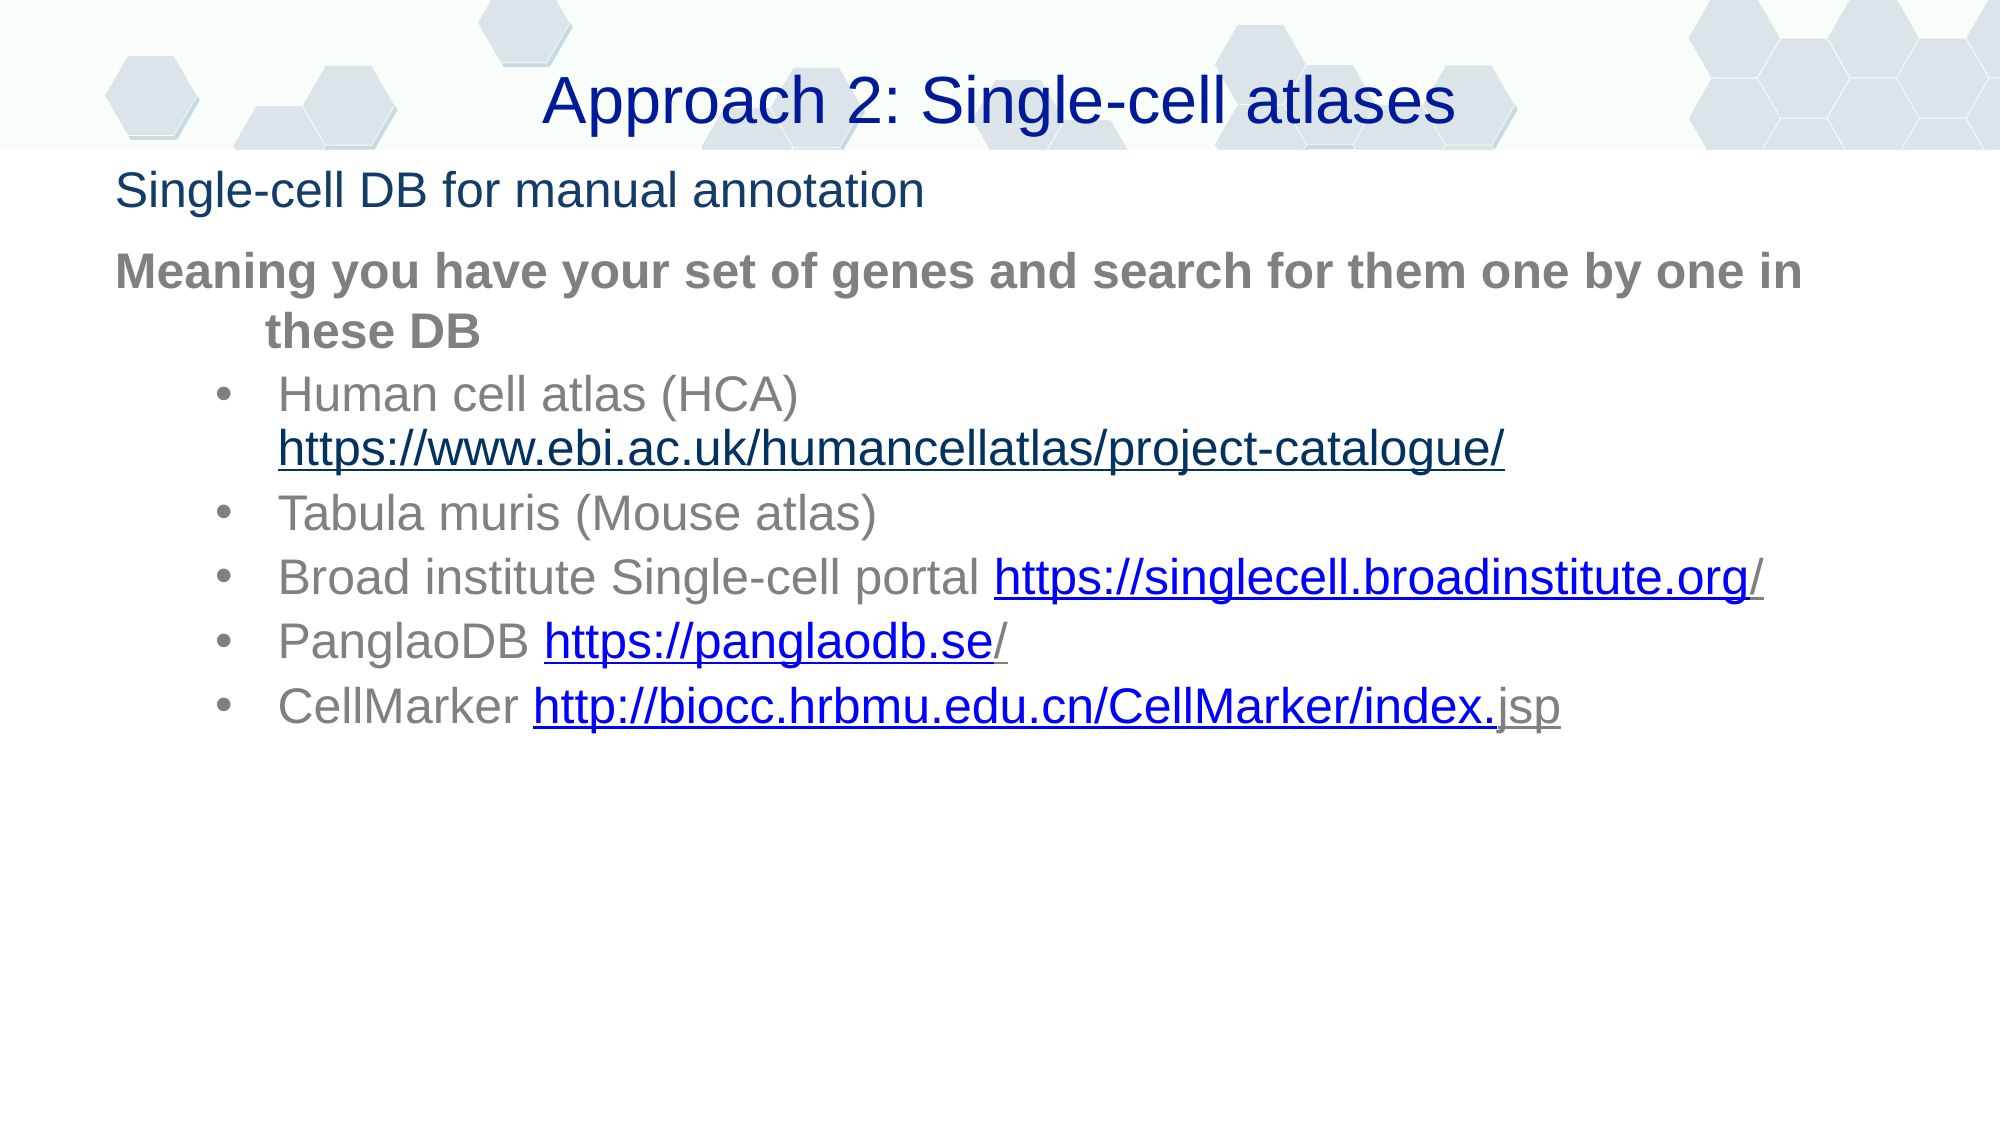

Approach 2: Single-cell atlases
Single-cell DB for manual annotation
Meaning you have your set of genes and search for them one by one in 	these DB
Human cell atlas (HCA) https://www.ebi.ac.uk/humancellatlas/project-catalogue/
Tabula muris (Mouse atlas)
Broad institute Single-cell portal https://singlecell.broadinstitute.org/
PanglaoDB https://panglaodb.se/
CellMarker http://biocc.hrbmu.edu.cn/CellMarker/index.jsp